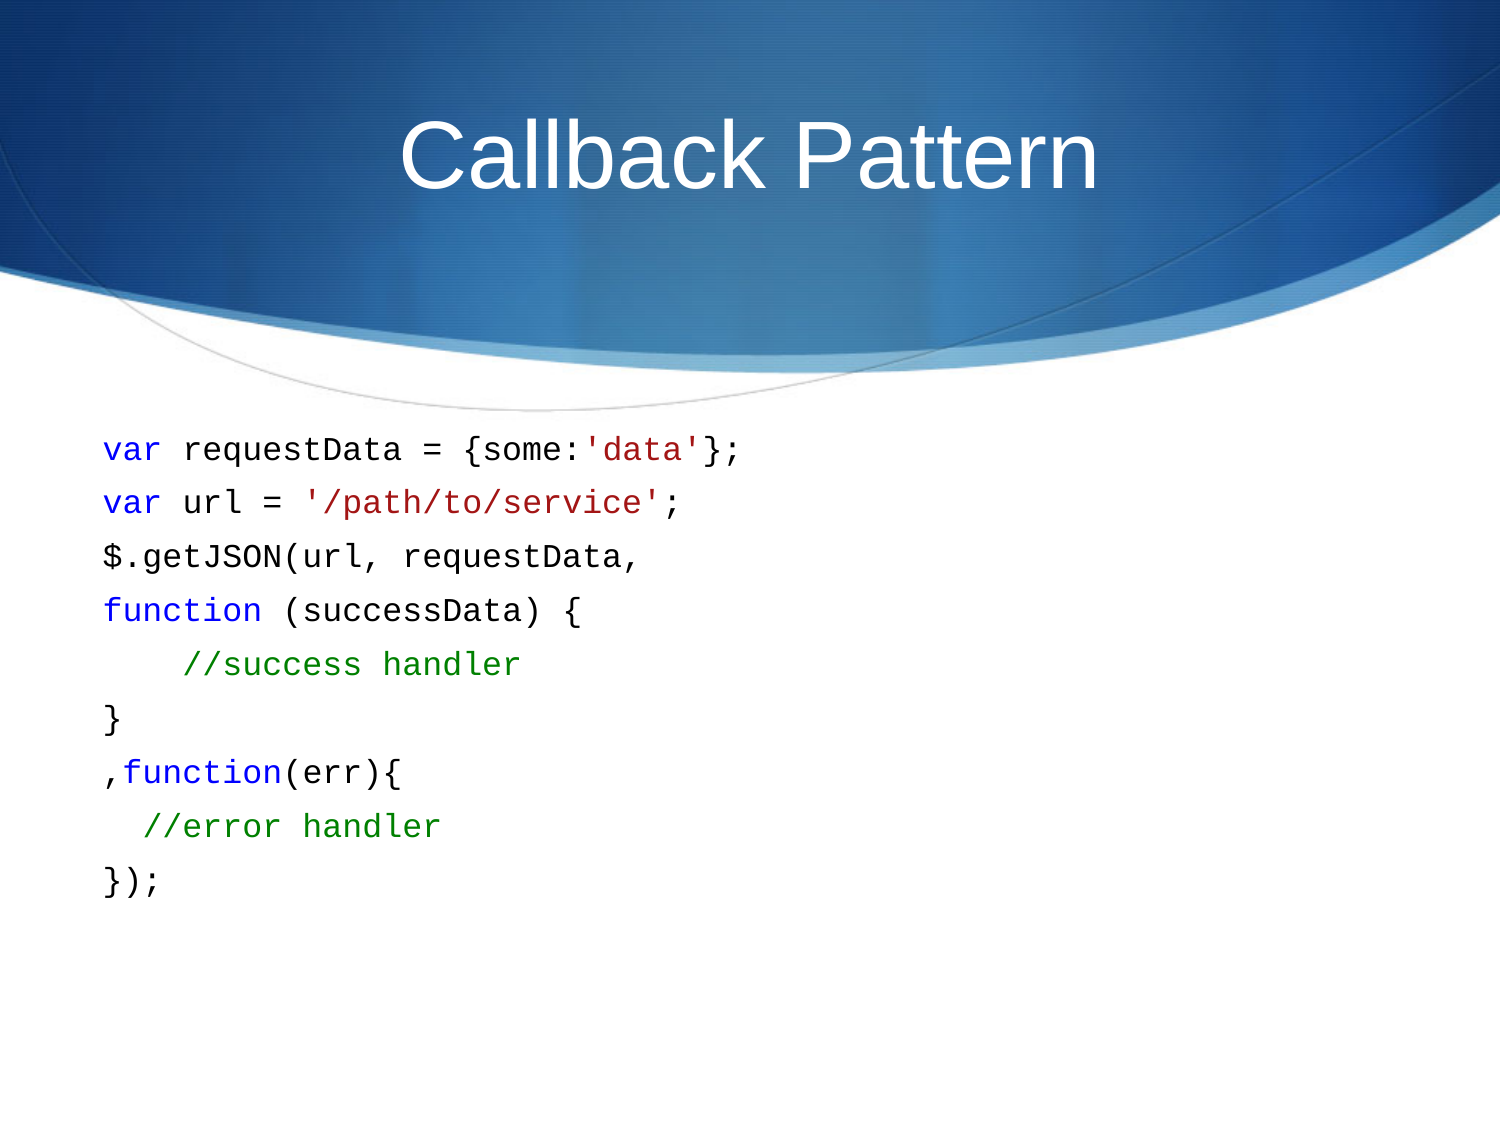

Callback Pattern
var requestData = {some:'data'};
var url = '/path/to/service';
$.getJSON(url, requestData,
function (successData) {
    //success handler
}
,function(err){
  //error handler
});